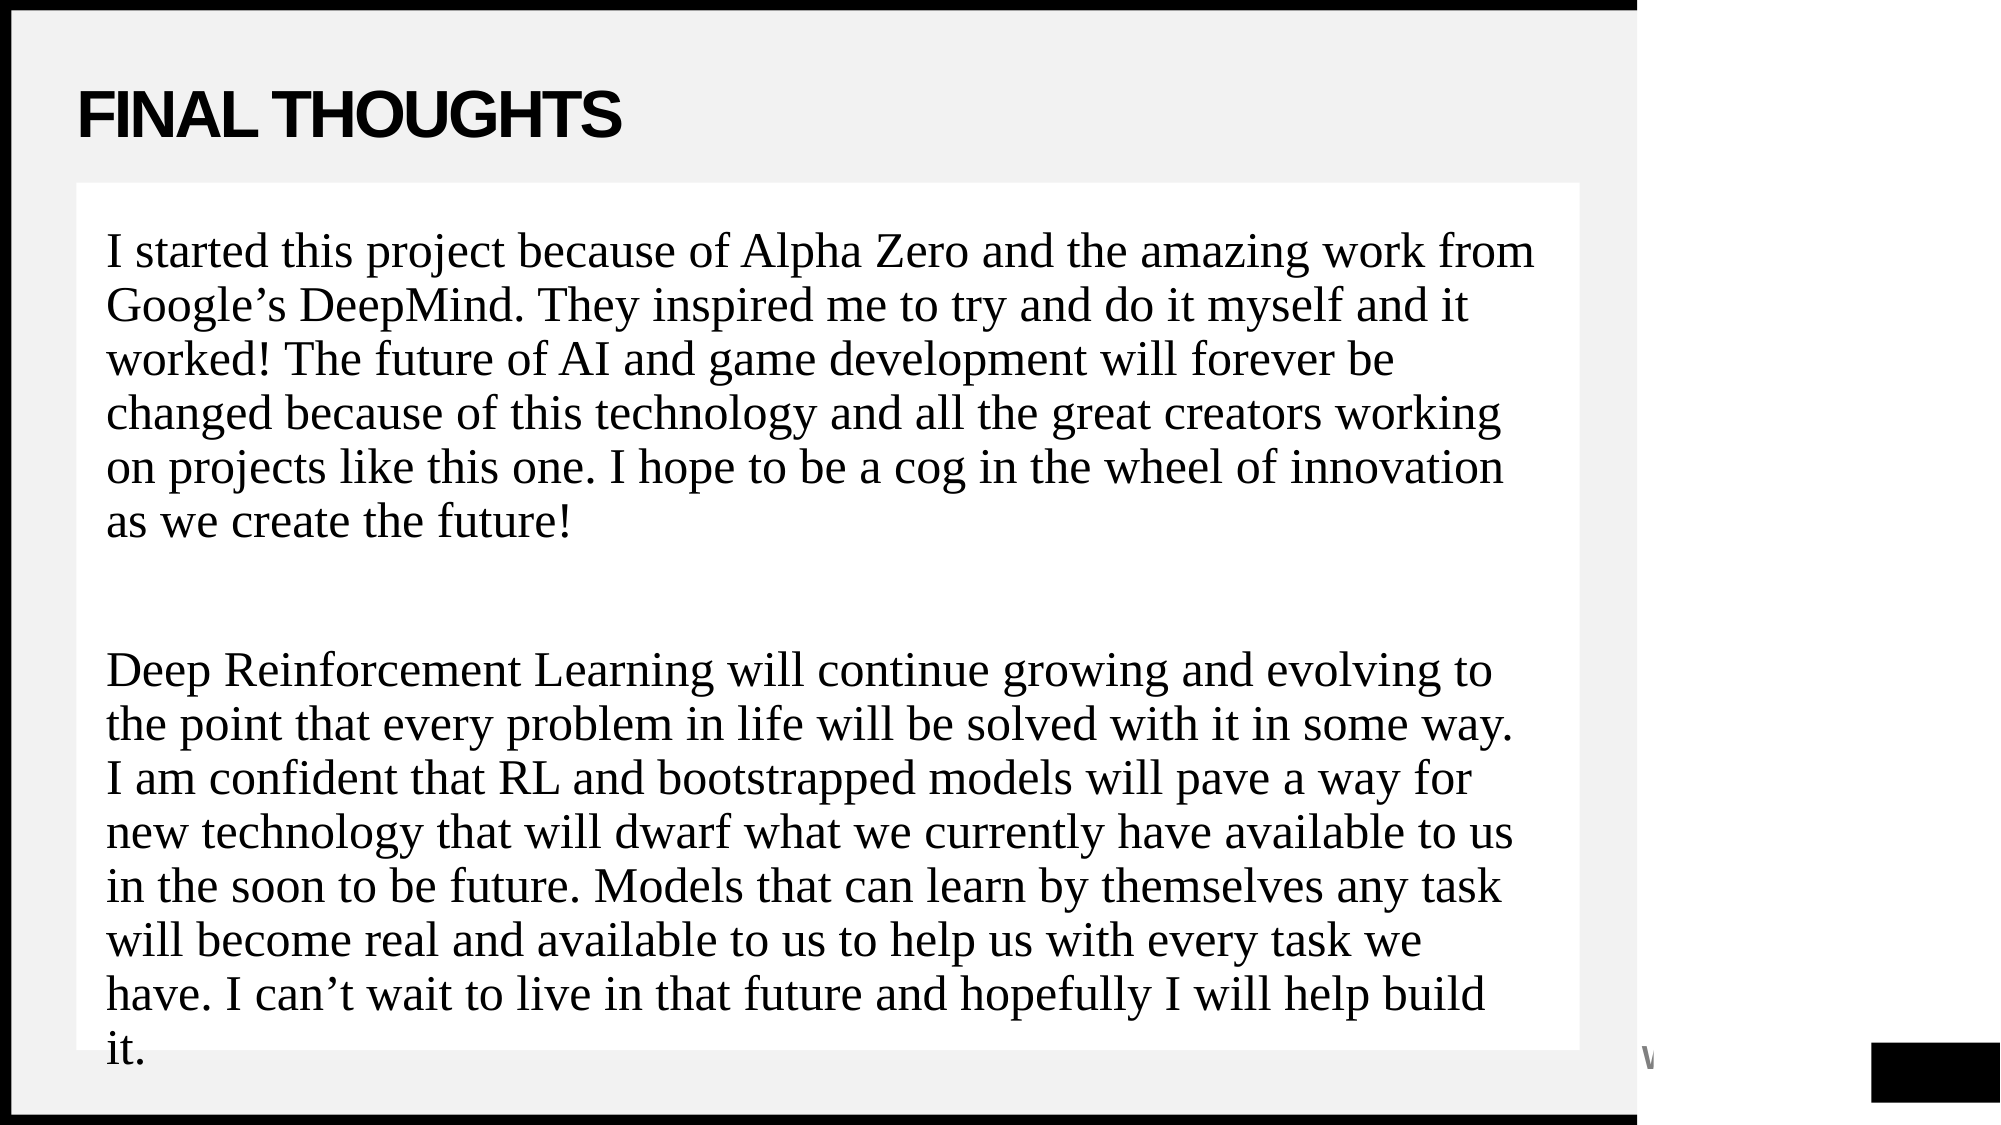

# Final Thoughts
I started this project because of Alpha Zero and the amazing work from Google’s DeepMind. They inspired me to try and do it myself and it worked! The future of AI and game development will forever be changed because of this technology and all the great creators working on projects like this one. I hope to be a cog in the wheel of innovation as we create the future!

Deep Reinforcement Learning will continue growing and evolving to the point that every problem in life will be solved with it in some way. I am confident that RL and bootstrapped models will pave a way for new technology that will dwarf what we currently have available to us in the soon to be future. Models that can learn by themselves any task will become real and available to us to help us with every task we have. I can’t wait to live in that future and hopefully I will help build it.